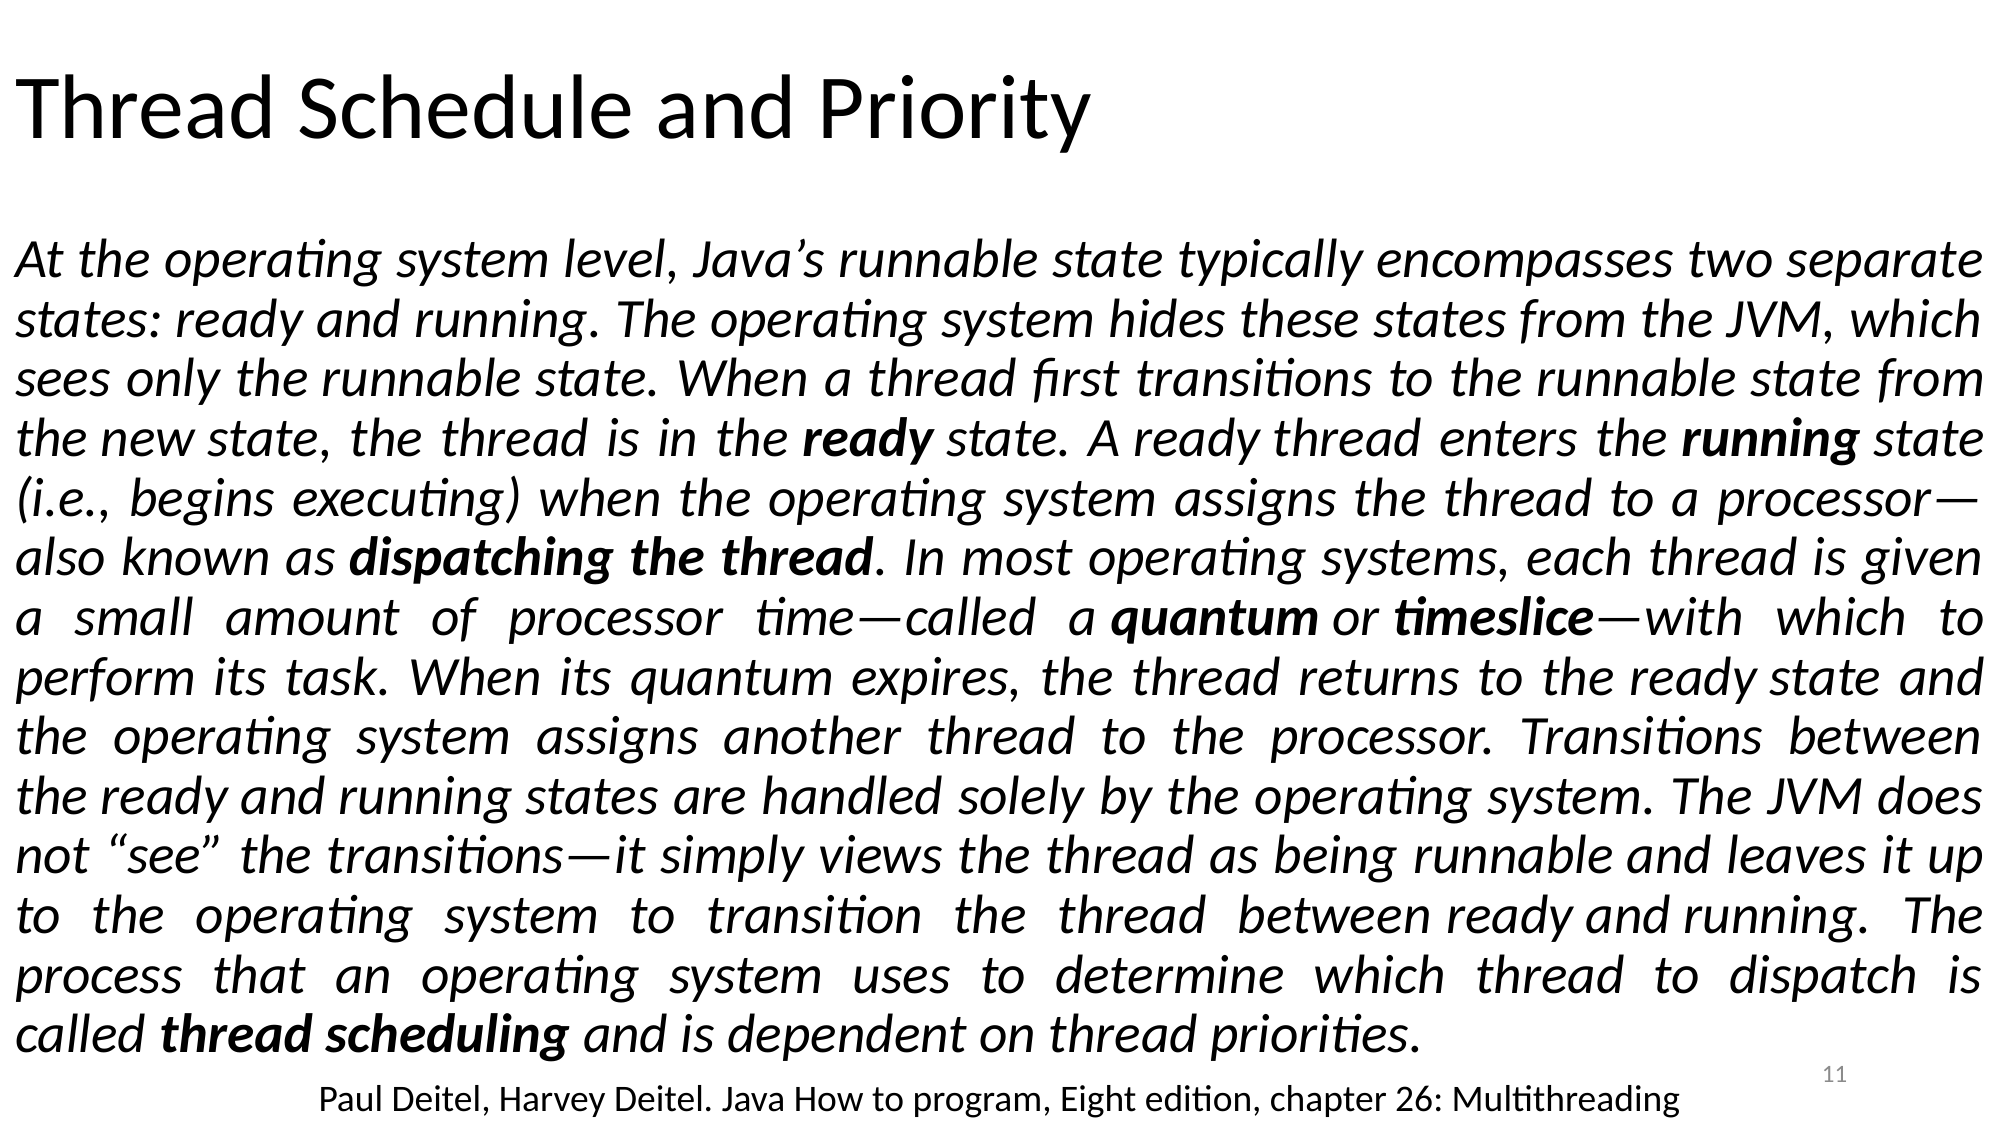

# Thread Schedule and Priority
At the operating system level, Java’s runnable state typically encompasses two separate states: ready and running. The operating system hides these states from the JVM, which sees only the runnable state. When a thread first transitions to the runnable state from the new state, the thread is in the ready state. A ready thread enters the running state (i.e., begins executing) when the operating system assigns the thread to a processor—also known as dispatching the thread. In most operating systems, each thread is given a small amount of processor time—called a quantum or timeslice—with which to perform its task. When its quantum expires, the thread returns to the ready state and the operating system assigns another thread to the processor. Transitions between the ready and running states are handled solely by the operating system. The JVM does not “see” the transitions—it simply views the thread as being runnable and leaves it up to the operating system to transition the thread between ready and running. The process that an operating system uses to determine which thread to dispatch is called thread scheduling and is dependent on thread priorities.
11
Paul Deitel, Harvey Deitel. Java How to program, Eight edition, chapter 26: Multithreading